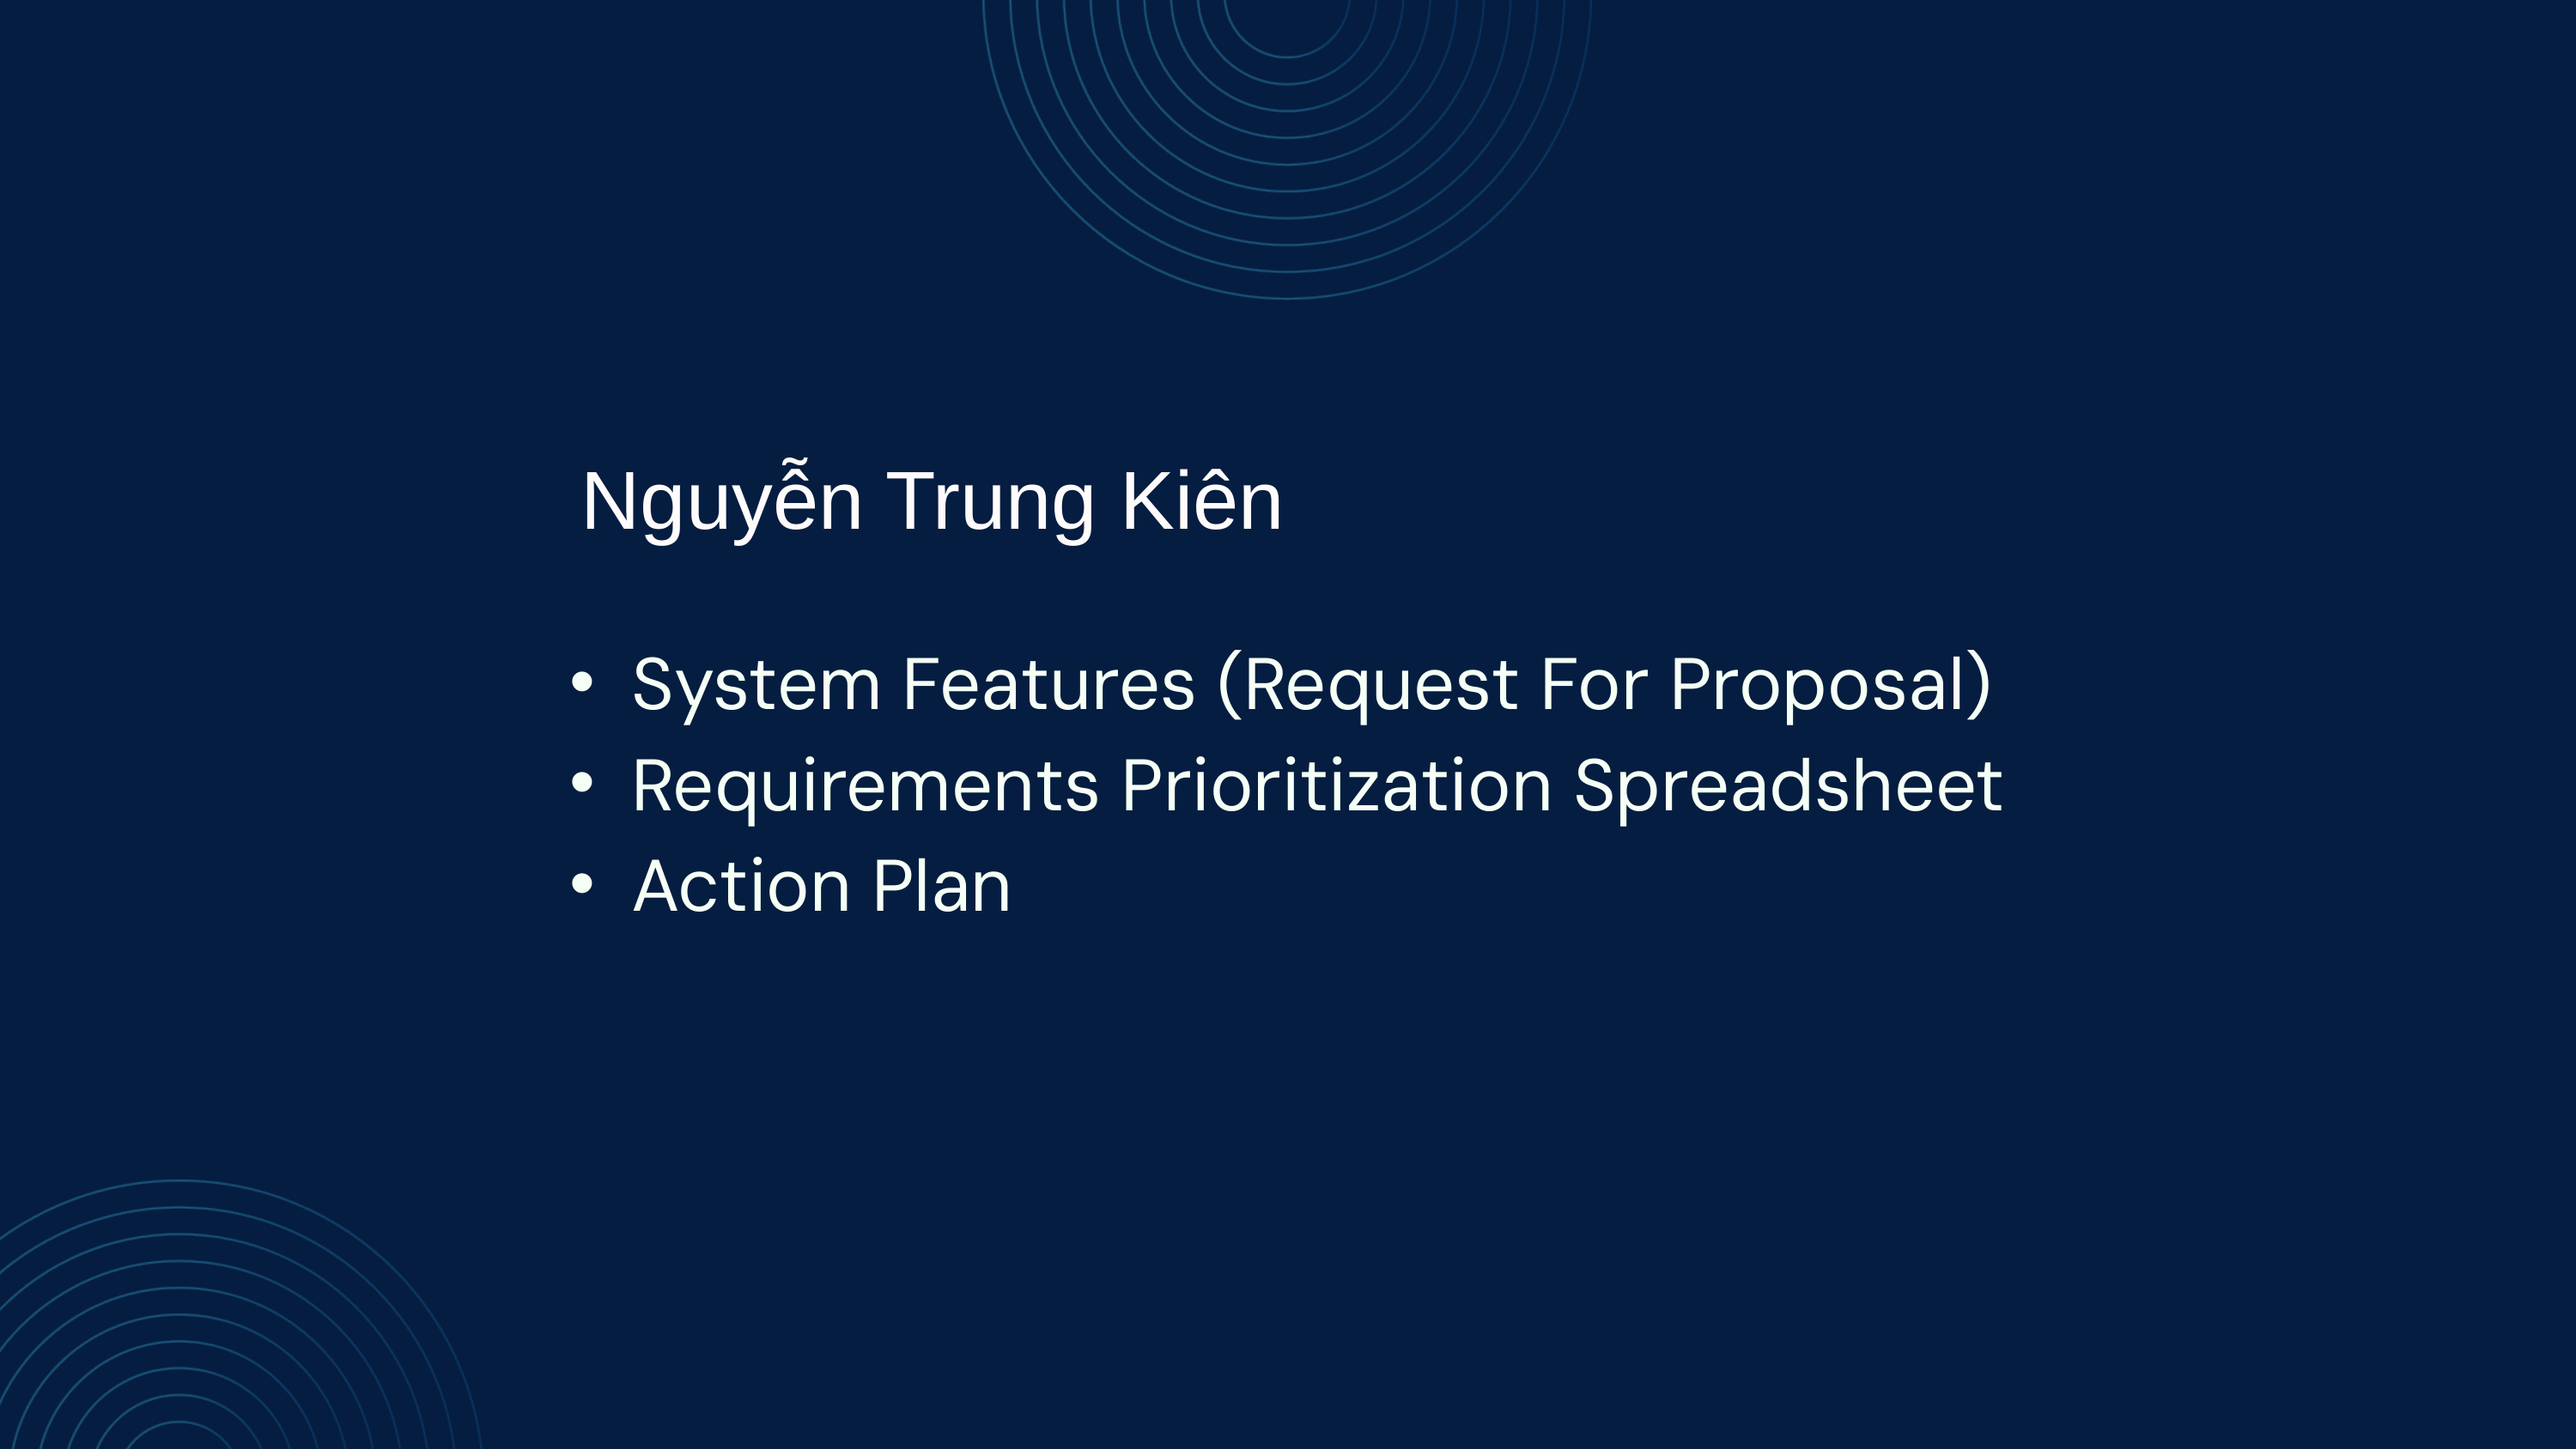

Nguyễn Trung Kiên

System Features (Request For Proposal)
Requirements Prioritization Spreadsheet
Action Plan